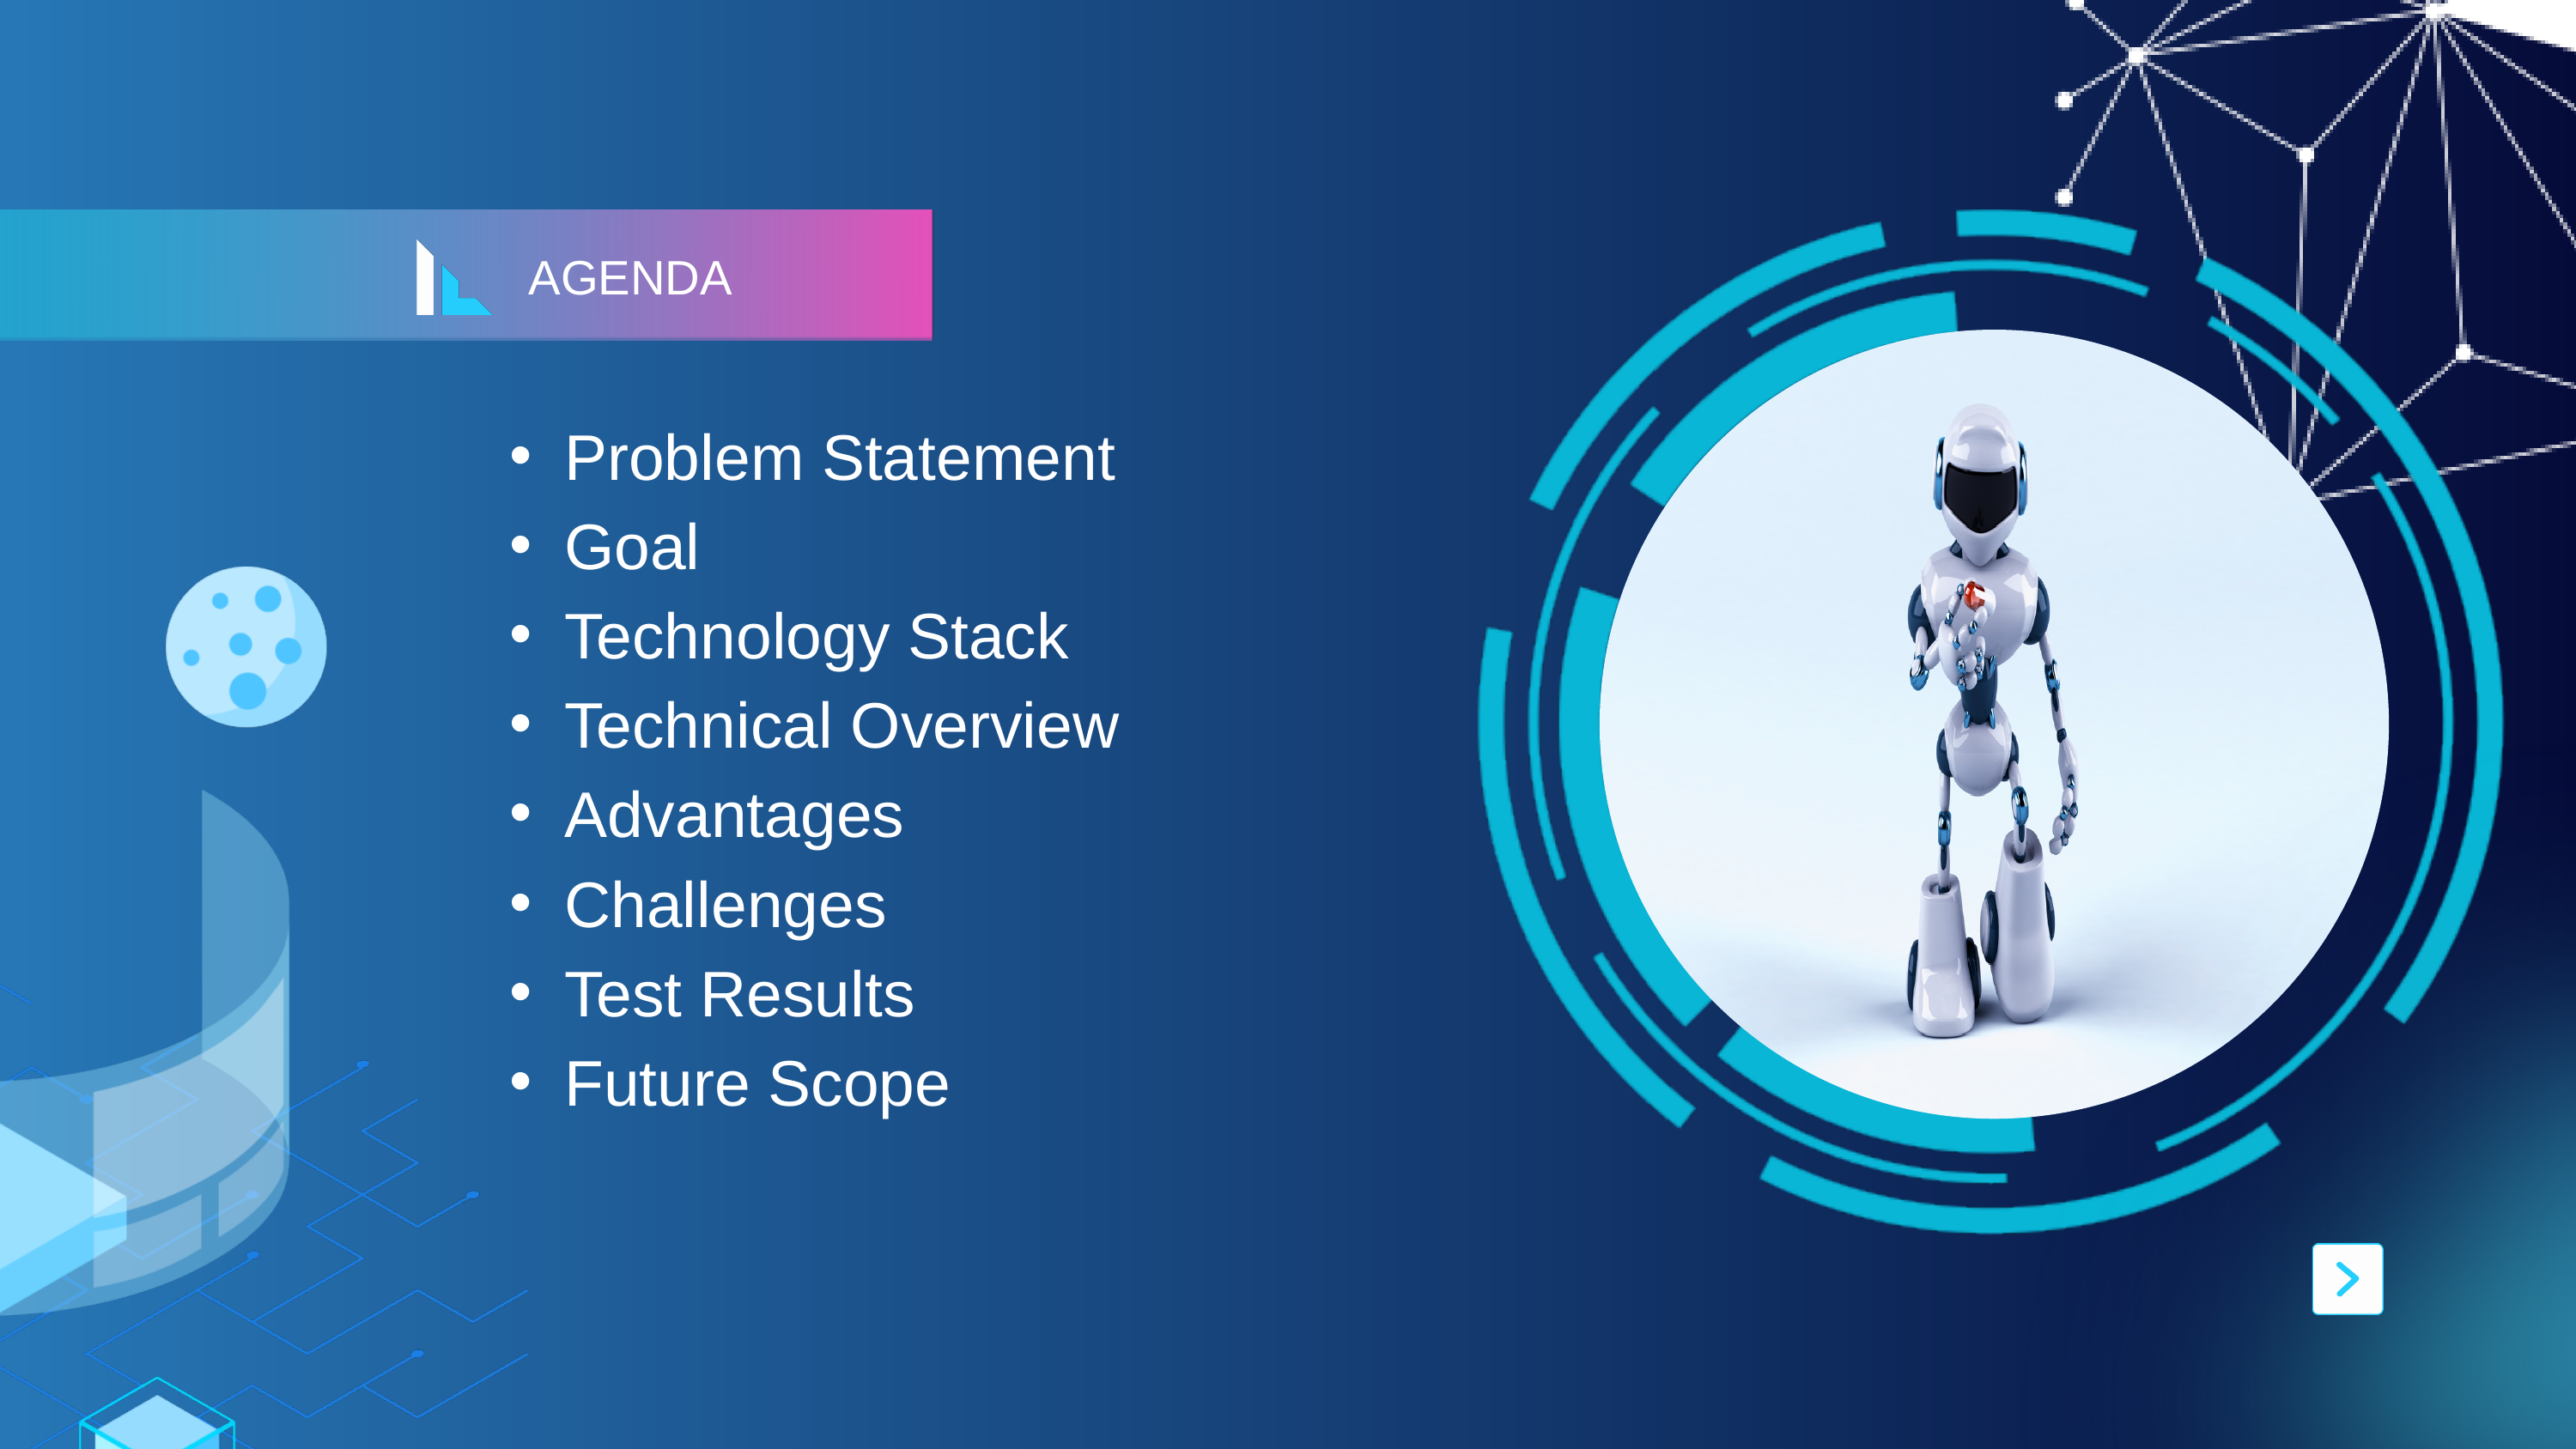

AGENDA ​

Problem Statement​
Goal​
Technology Stack ​
Technical Overview ​
Advantages
Challenges
Test Results
Future Scope